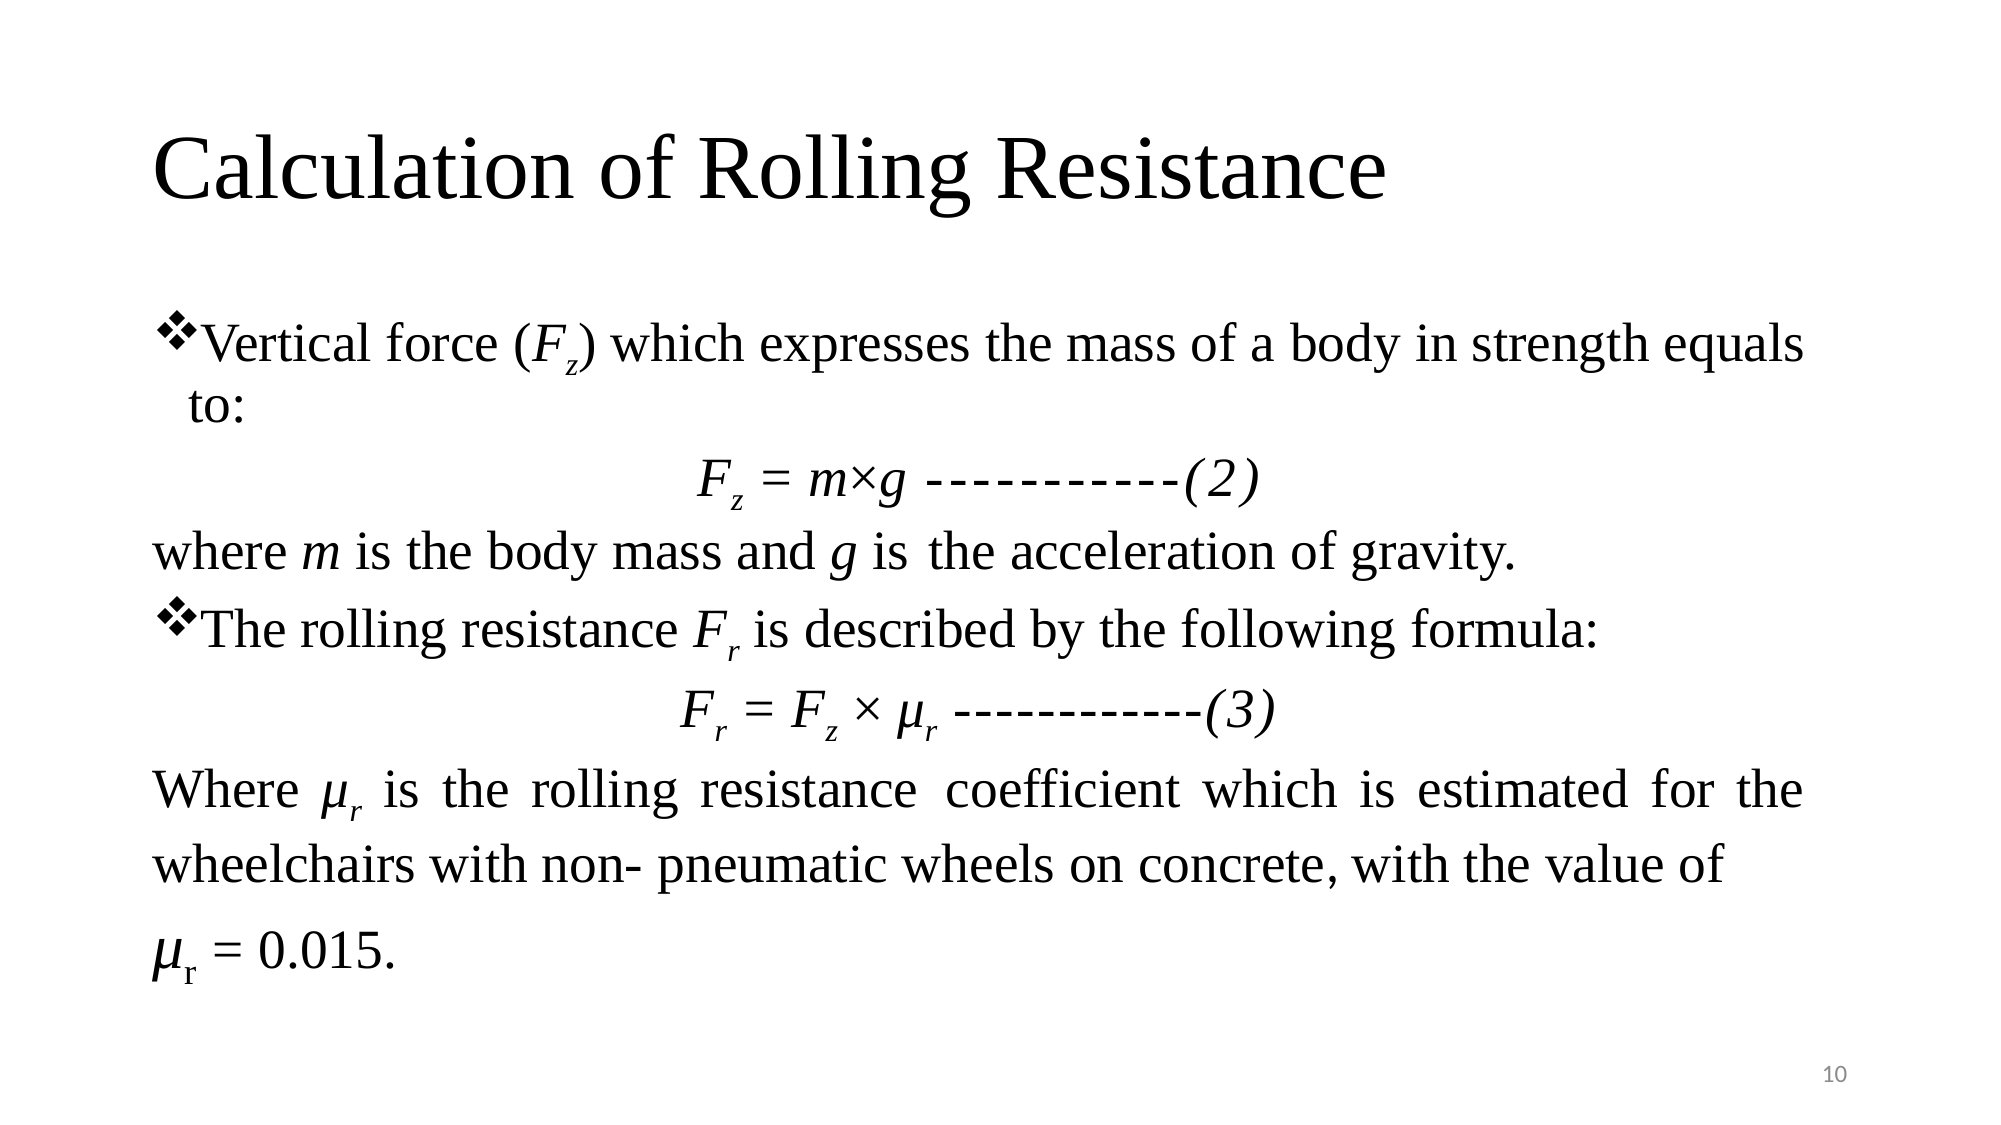

# Calculation of Rolling Resistance
Vertical force (Fz) which expresses the mass of a body in strength equals to:
Fz = m×g -----------(2)
where m is the body mass and g is the acceleration of gravity.
The rolling resistance Fr is described by the following formula:
Fr = Fz × μr ------------(3)
Where μr is the rolling resistance coefficient which is estimated for the wheelchairs with non- pneumatic wheels on concrete, with the value of
μr = 0.015.

10